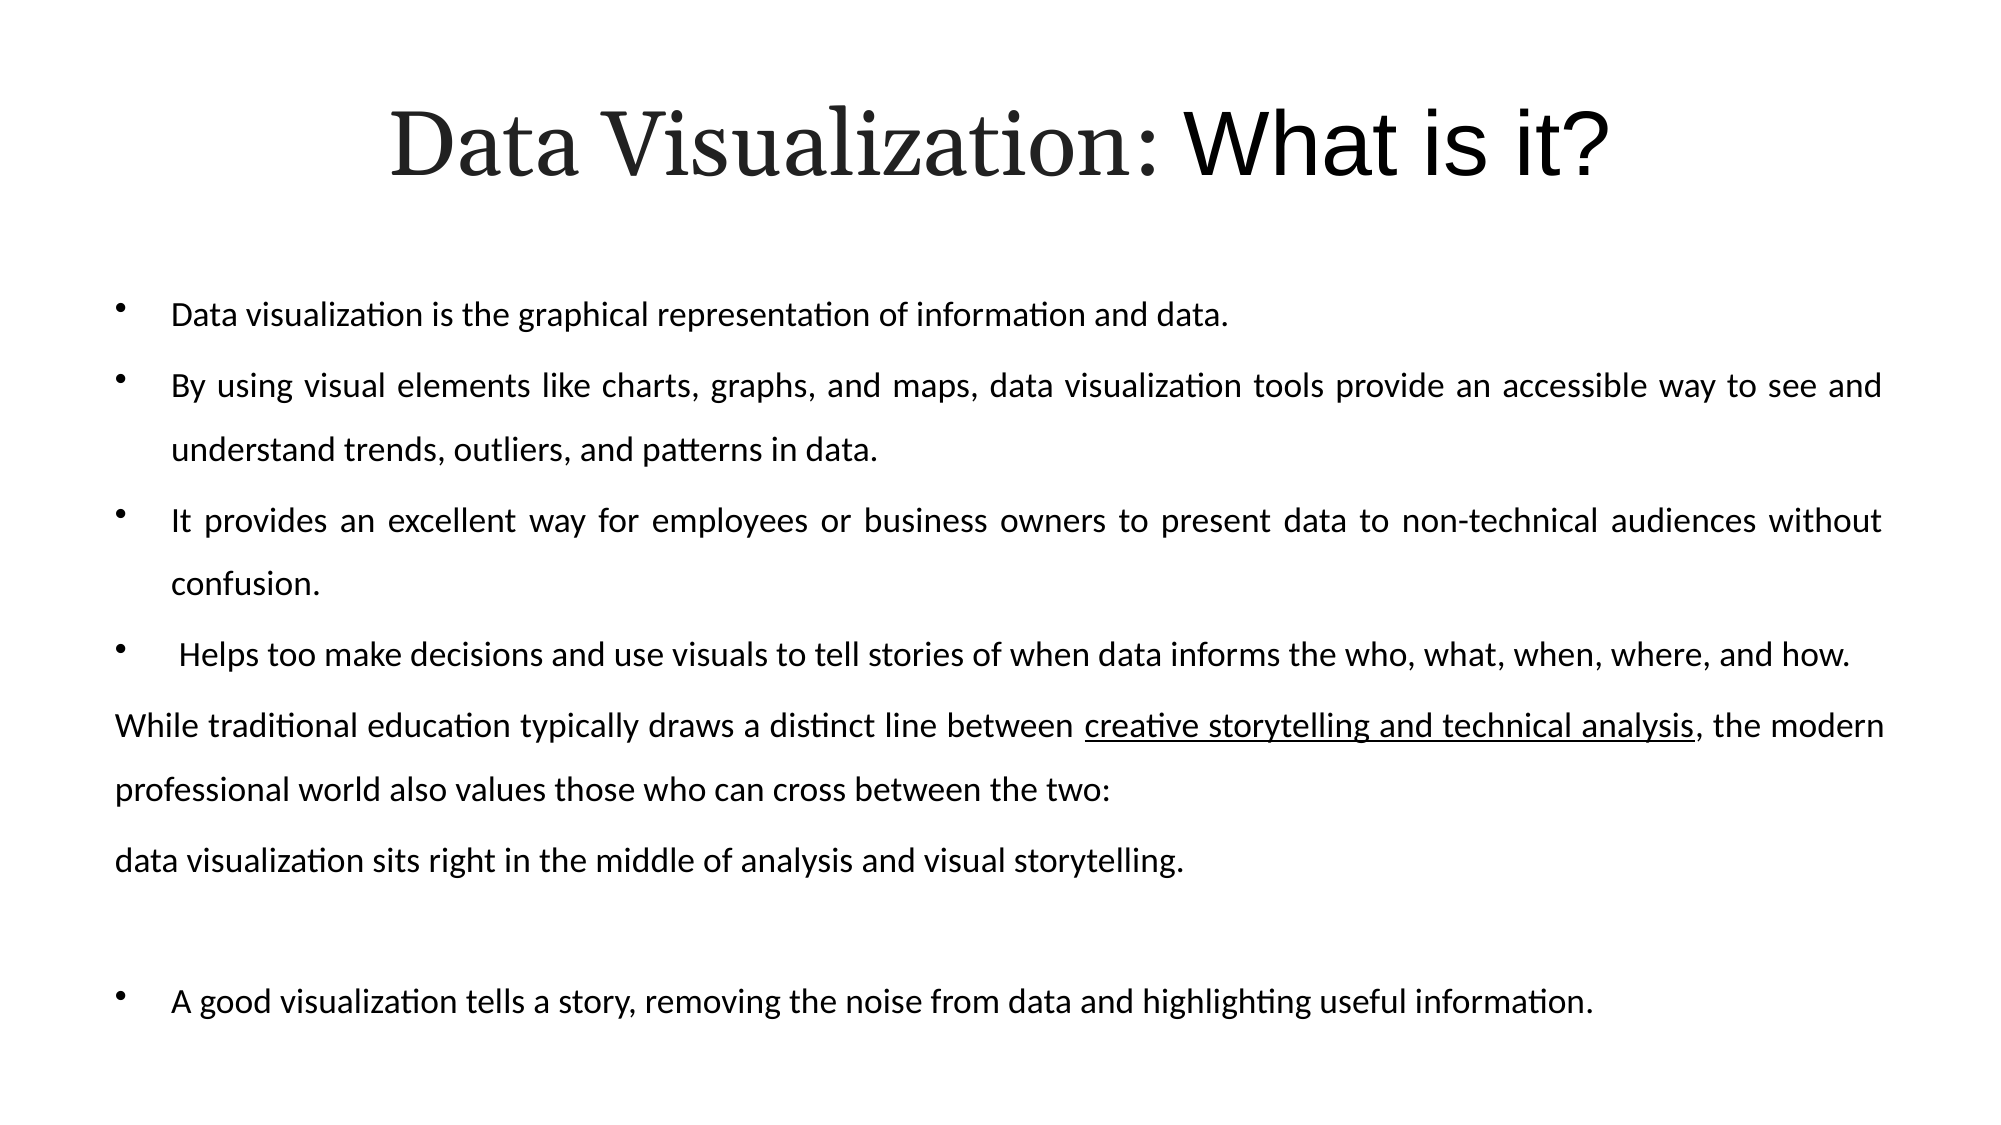

# Data Visualization: What is it?
Data visualization is the graphical representation of information and data.
By using visual elements like charts, graphs, and maps, data visualization tools provide an accessible way to see and understand trends, outliers, and patterns in data.
It provides an excellent way for employees or business owners to present data to non-technical audiences without confusion.
 Helps too make decisions and use visuals to tell stories of when data informs the who, what, when, where, and how.
While traditional education typically draws a distinct line between creative storytelling and technical analysis, the modern professional world also values those who can cross between the two:
data visualization sits right in the middle of analysis and visual storytelling.

A good visualization tells a story, removing the noise from data and highlighting useful information.